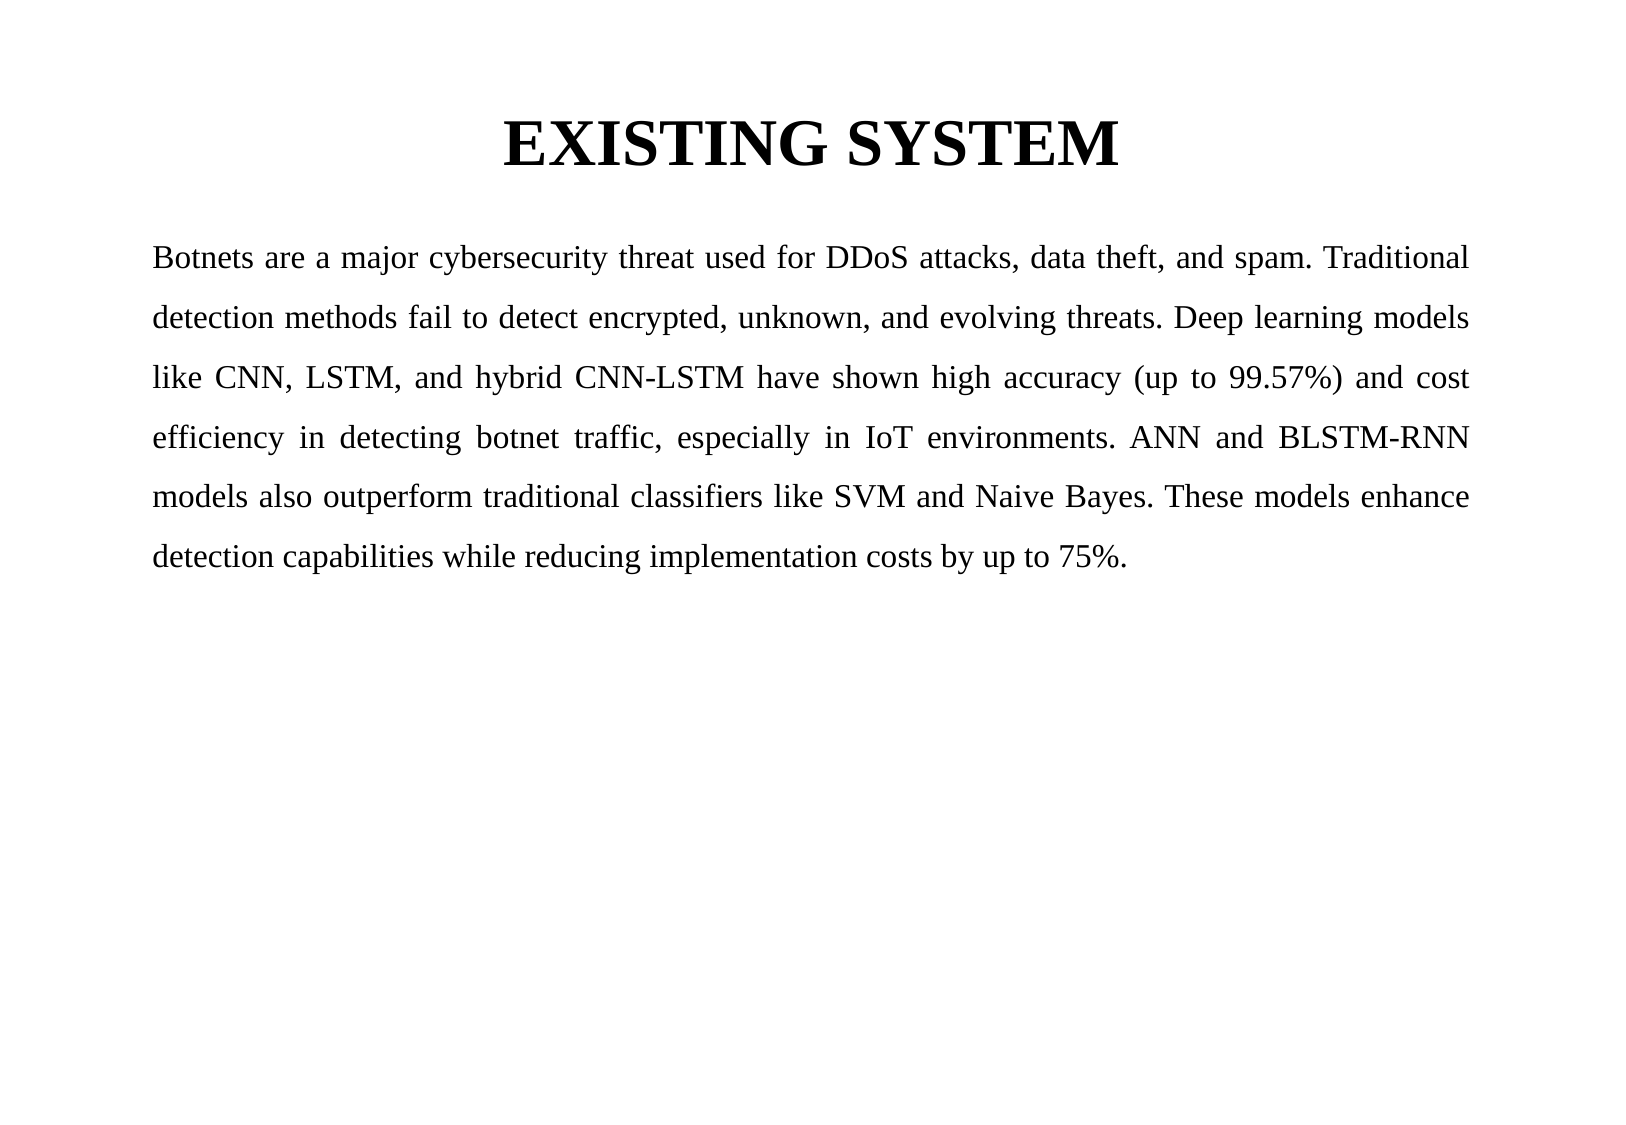

# EXISTING SYSTEM
Botnets are a major cybersecurity threat used for DDoS attacks, data theft, and spam. Traditional detection methods fail to detect encrypted, unknown, and evolving threats. Deep learning models like CNN, LSTM, and hybrid CNN-LSTM have shown high accuracy (up to 99.57%) and cost efficiency in detecting botnet traffic, especially in IoT environments. ANN and BLSTM-RNN models also outperform traditional classifiers like SVM and Naive Bayes. These models enhance detection capabilities while reducing implementation costs by up to 75%.